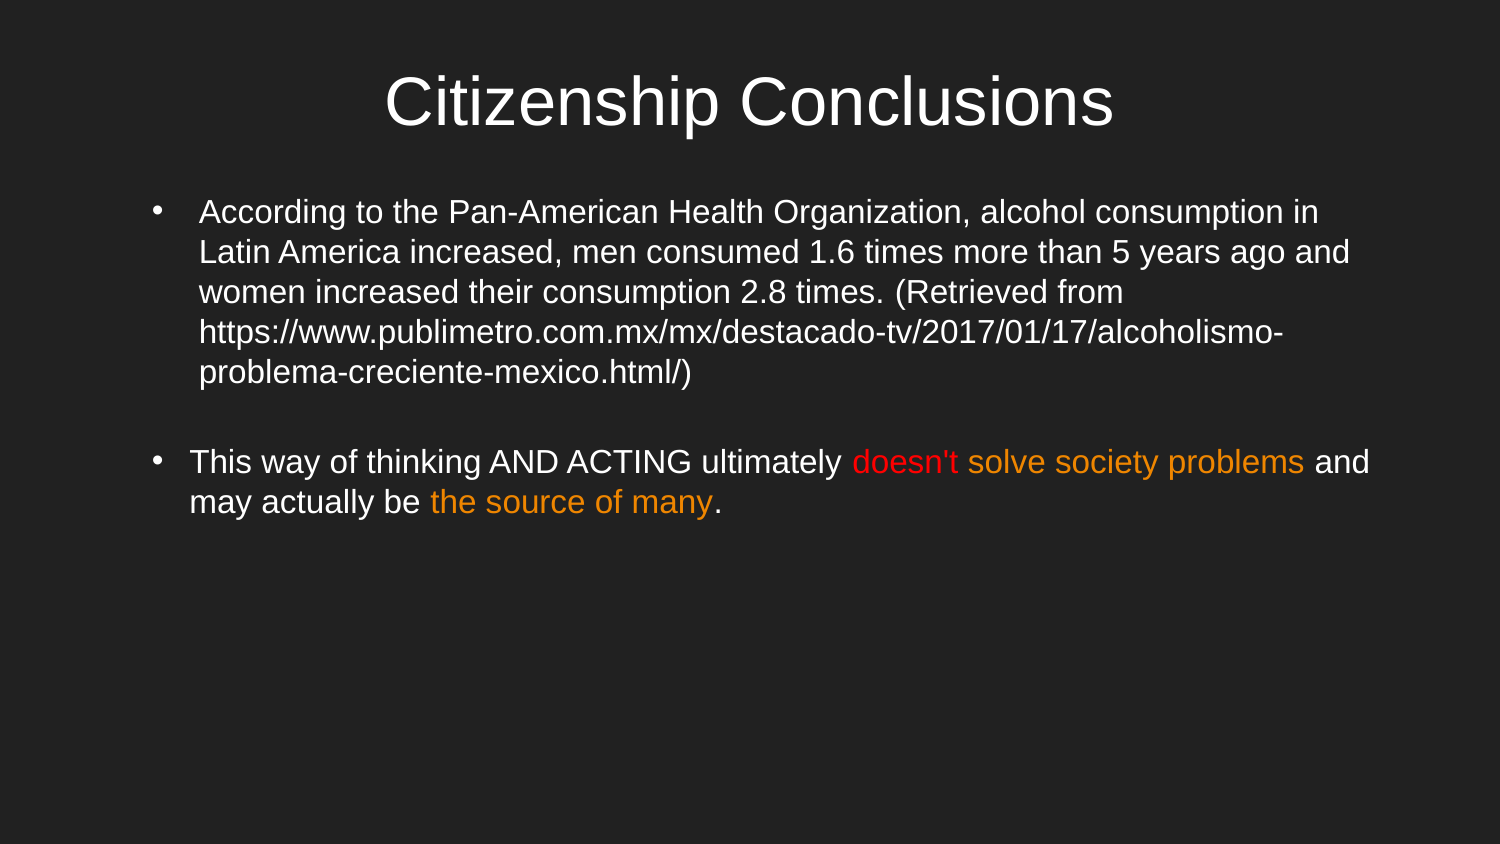

# Citizenship Conclusions
According to the Pan-American Health Organization, alcohol consumption in Latin America increased, men consumed 1.6 times more than 5 years ago and women increased their consumption 2.8 times. (Retrieved from https://www.publimetro.com.mx/mx/destacado-tv/2017/01/17/alcoholismo-problema-creciente-mexico.html/)
This way of thinking AND ACTING ultimately doesn't solve society problems and may actually be the source of many.